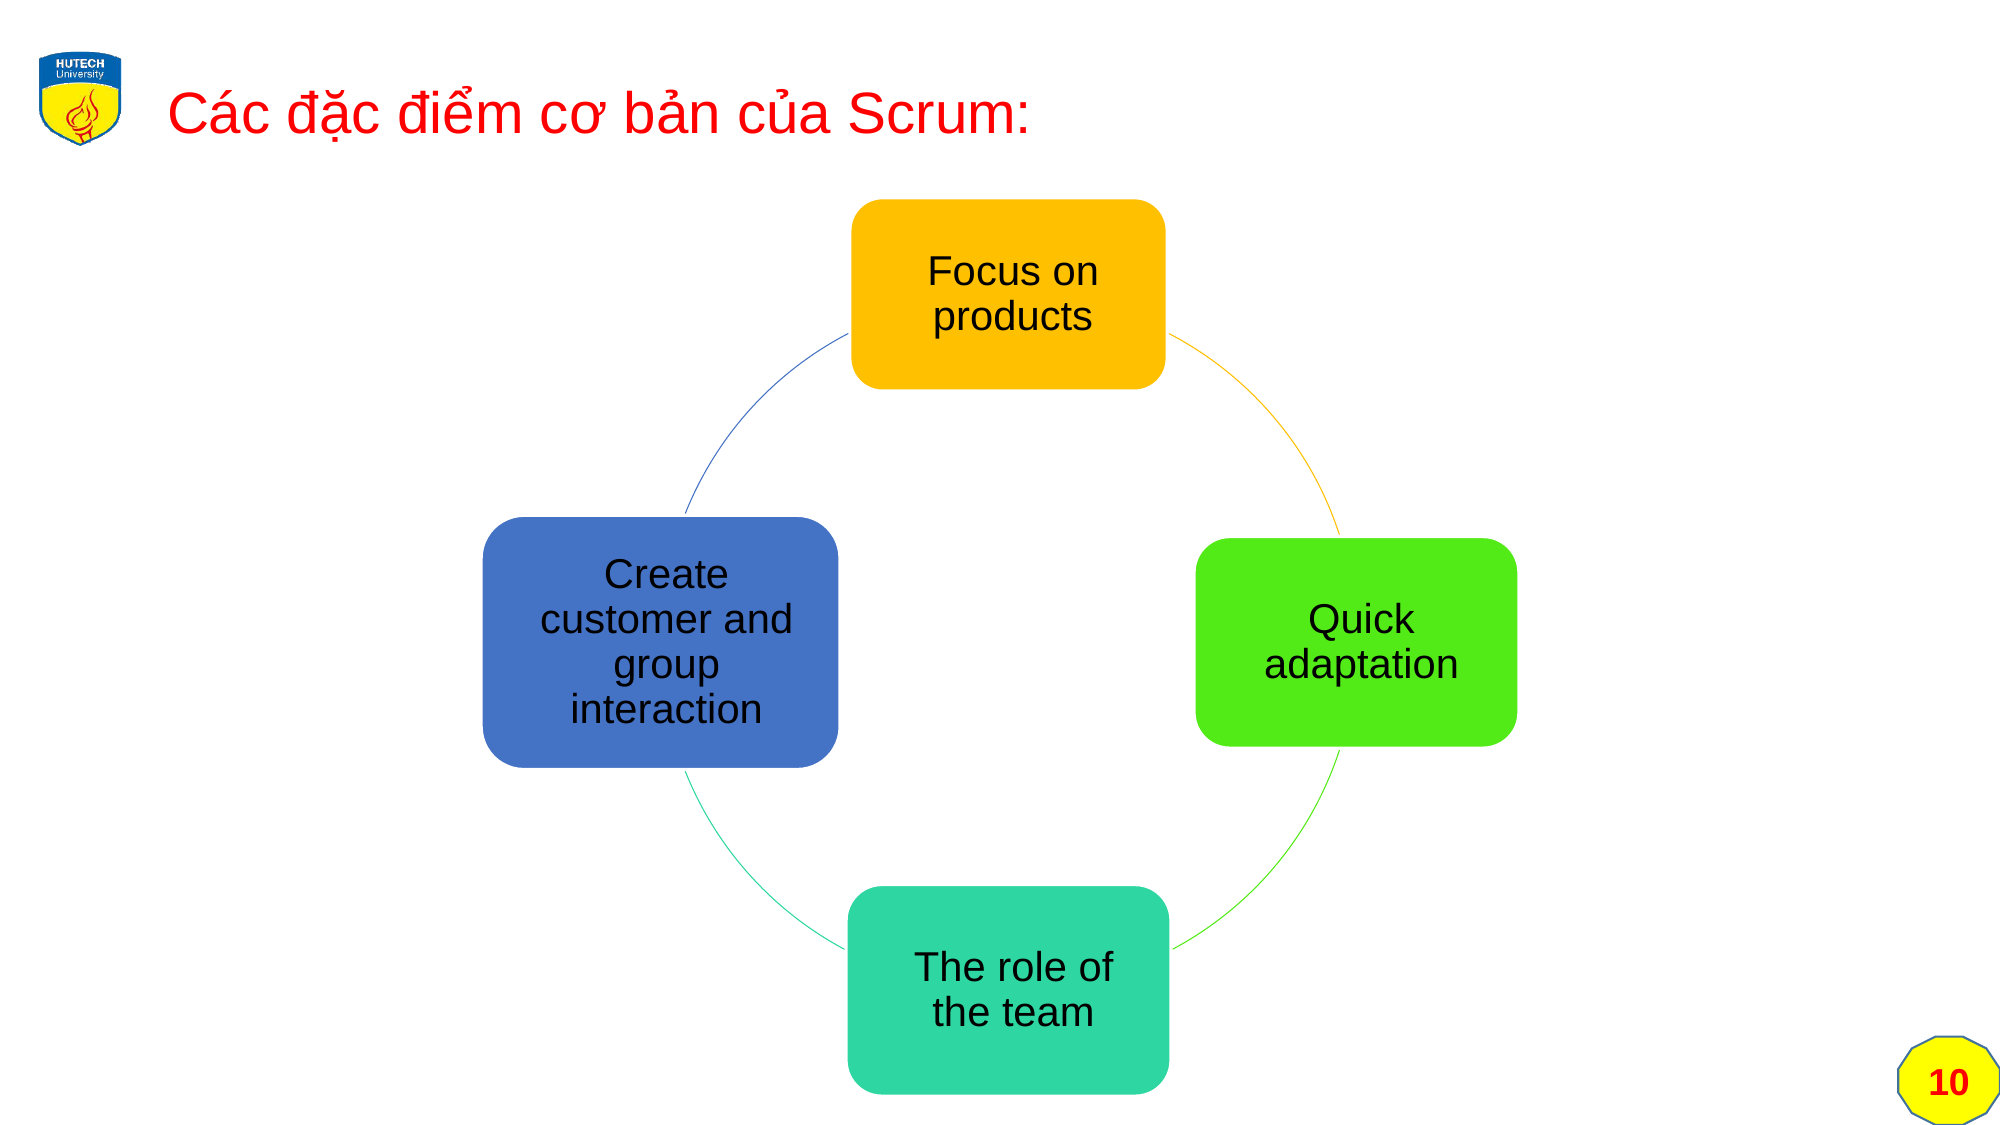

Các đặc điểm cơ bản của Scrum:
Focus on products
Quick adaptation
The role of the team
Create customer and group interaction
10